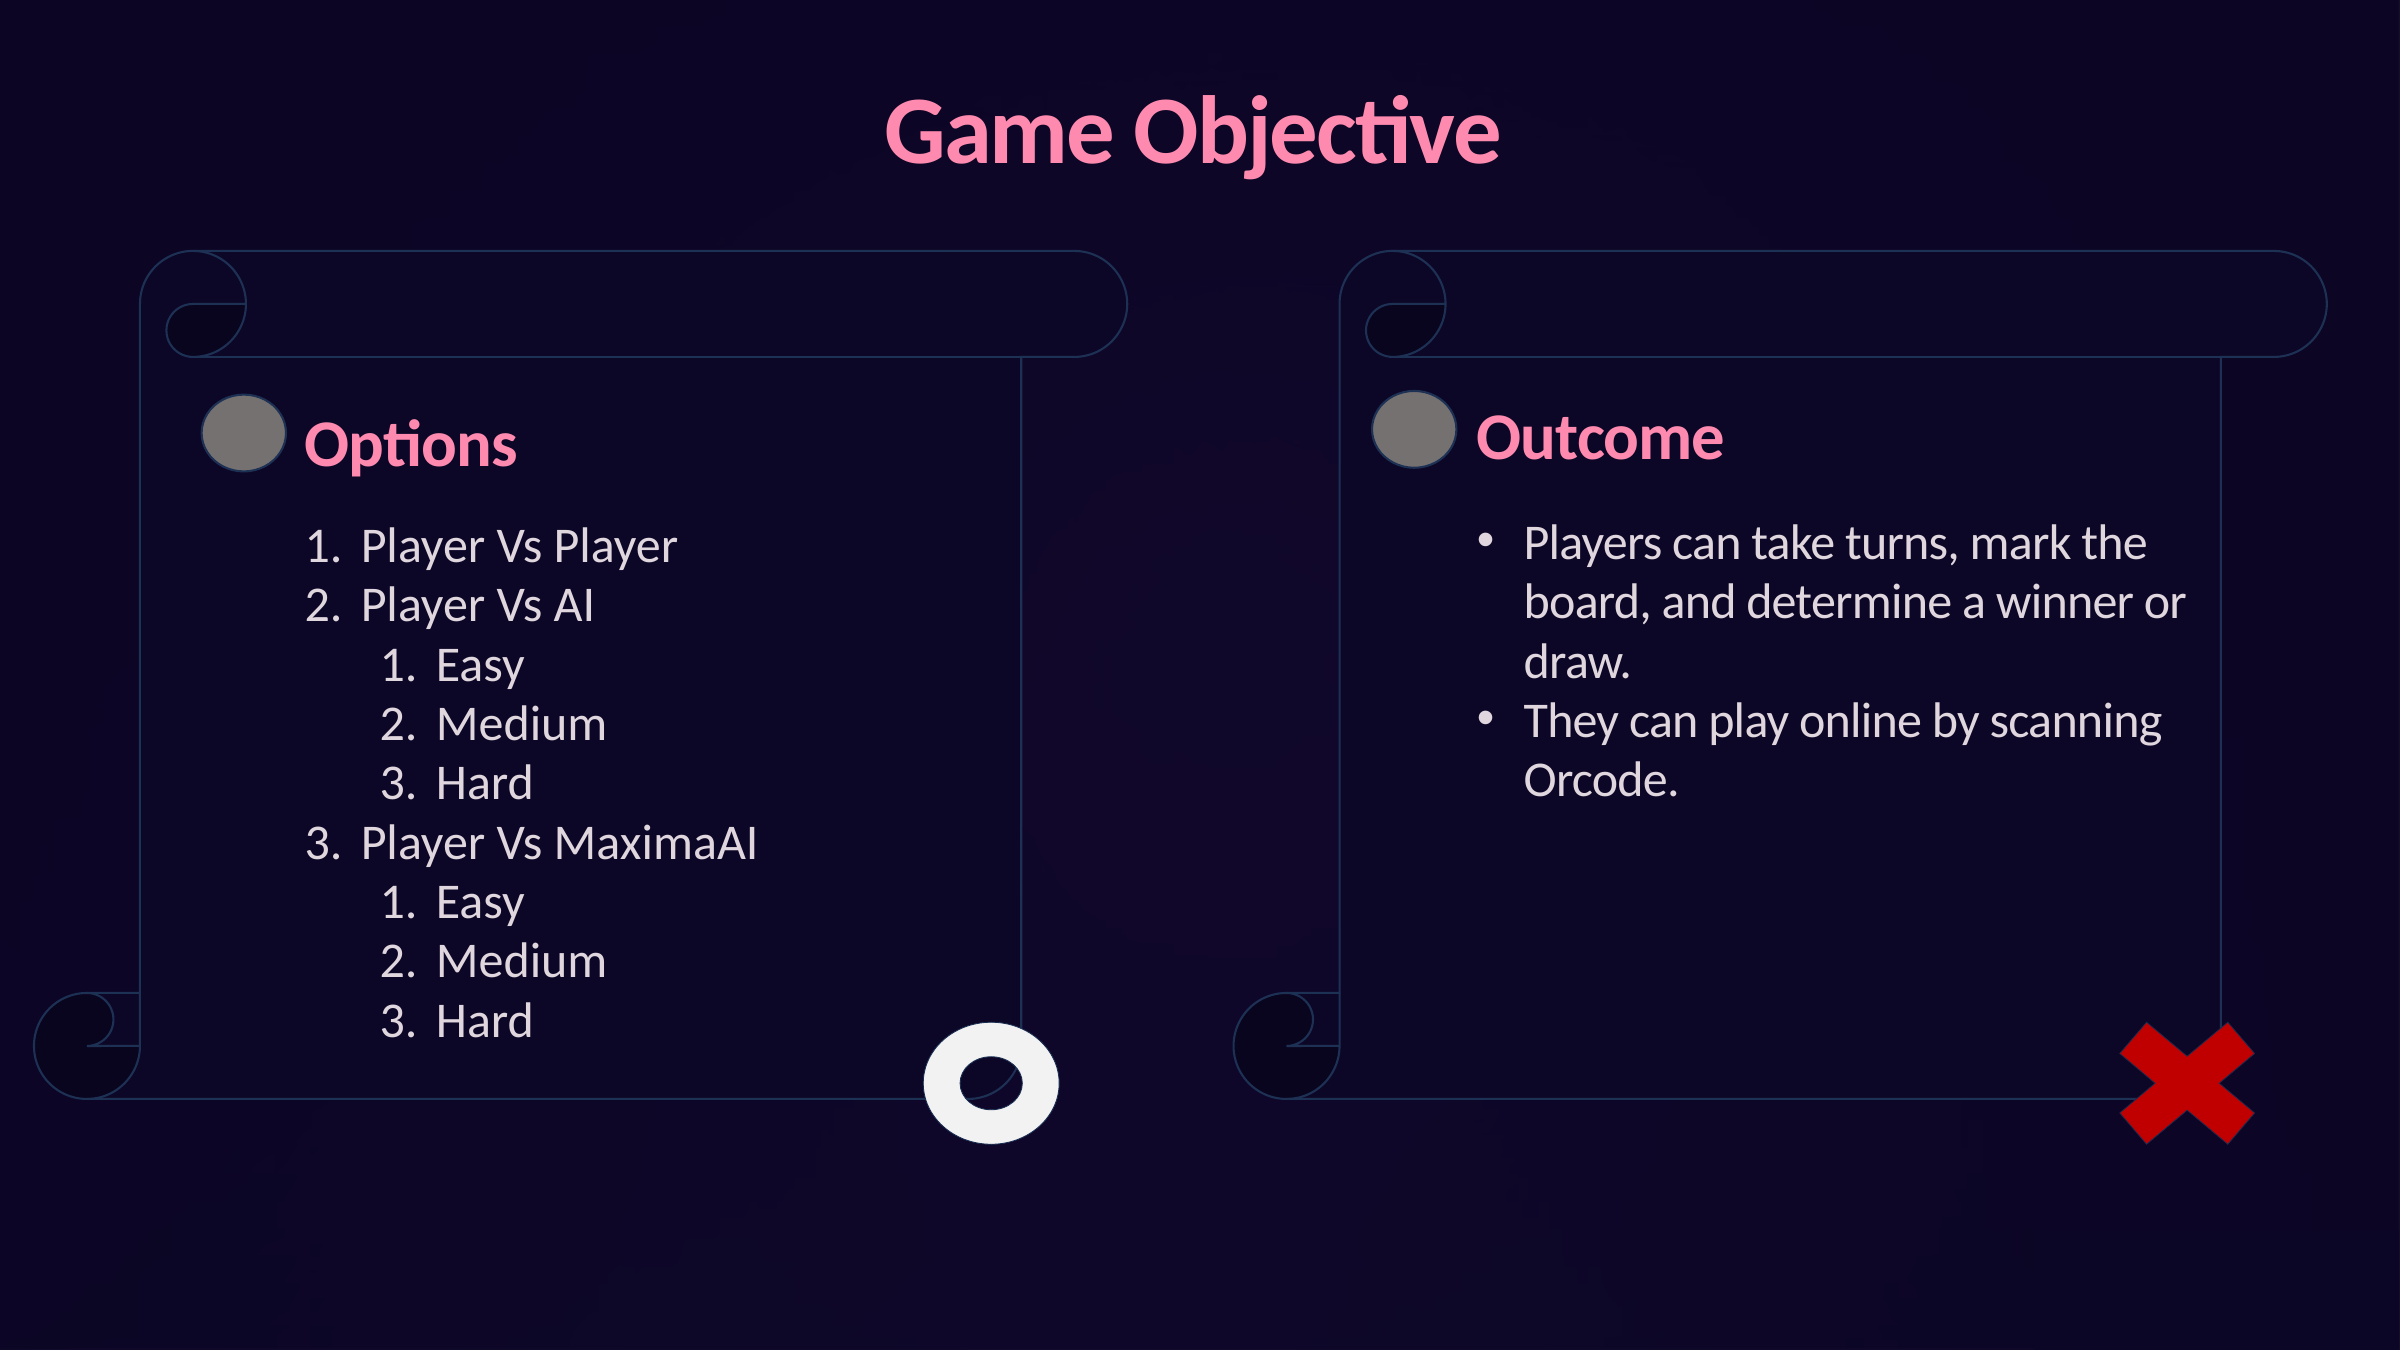

Game Objective

Outcome
Players can take turns, mark the board, and determine a winner or draw.
They can play online by scanning Orcode.

Options
Player Vs Player
Player Vs AI
Easy
Medium
Hard
Player Vs MaximaAI
Easy
Medium
Hard